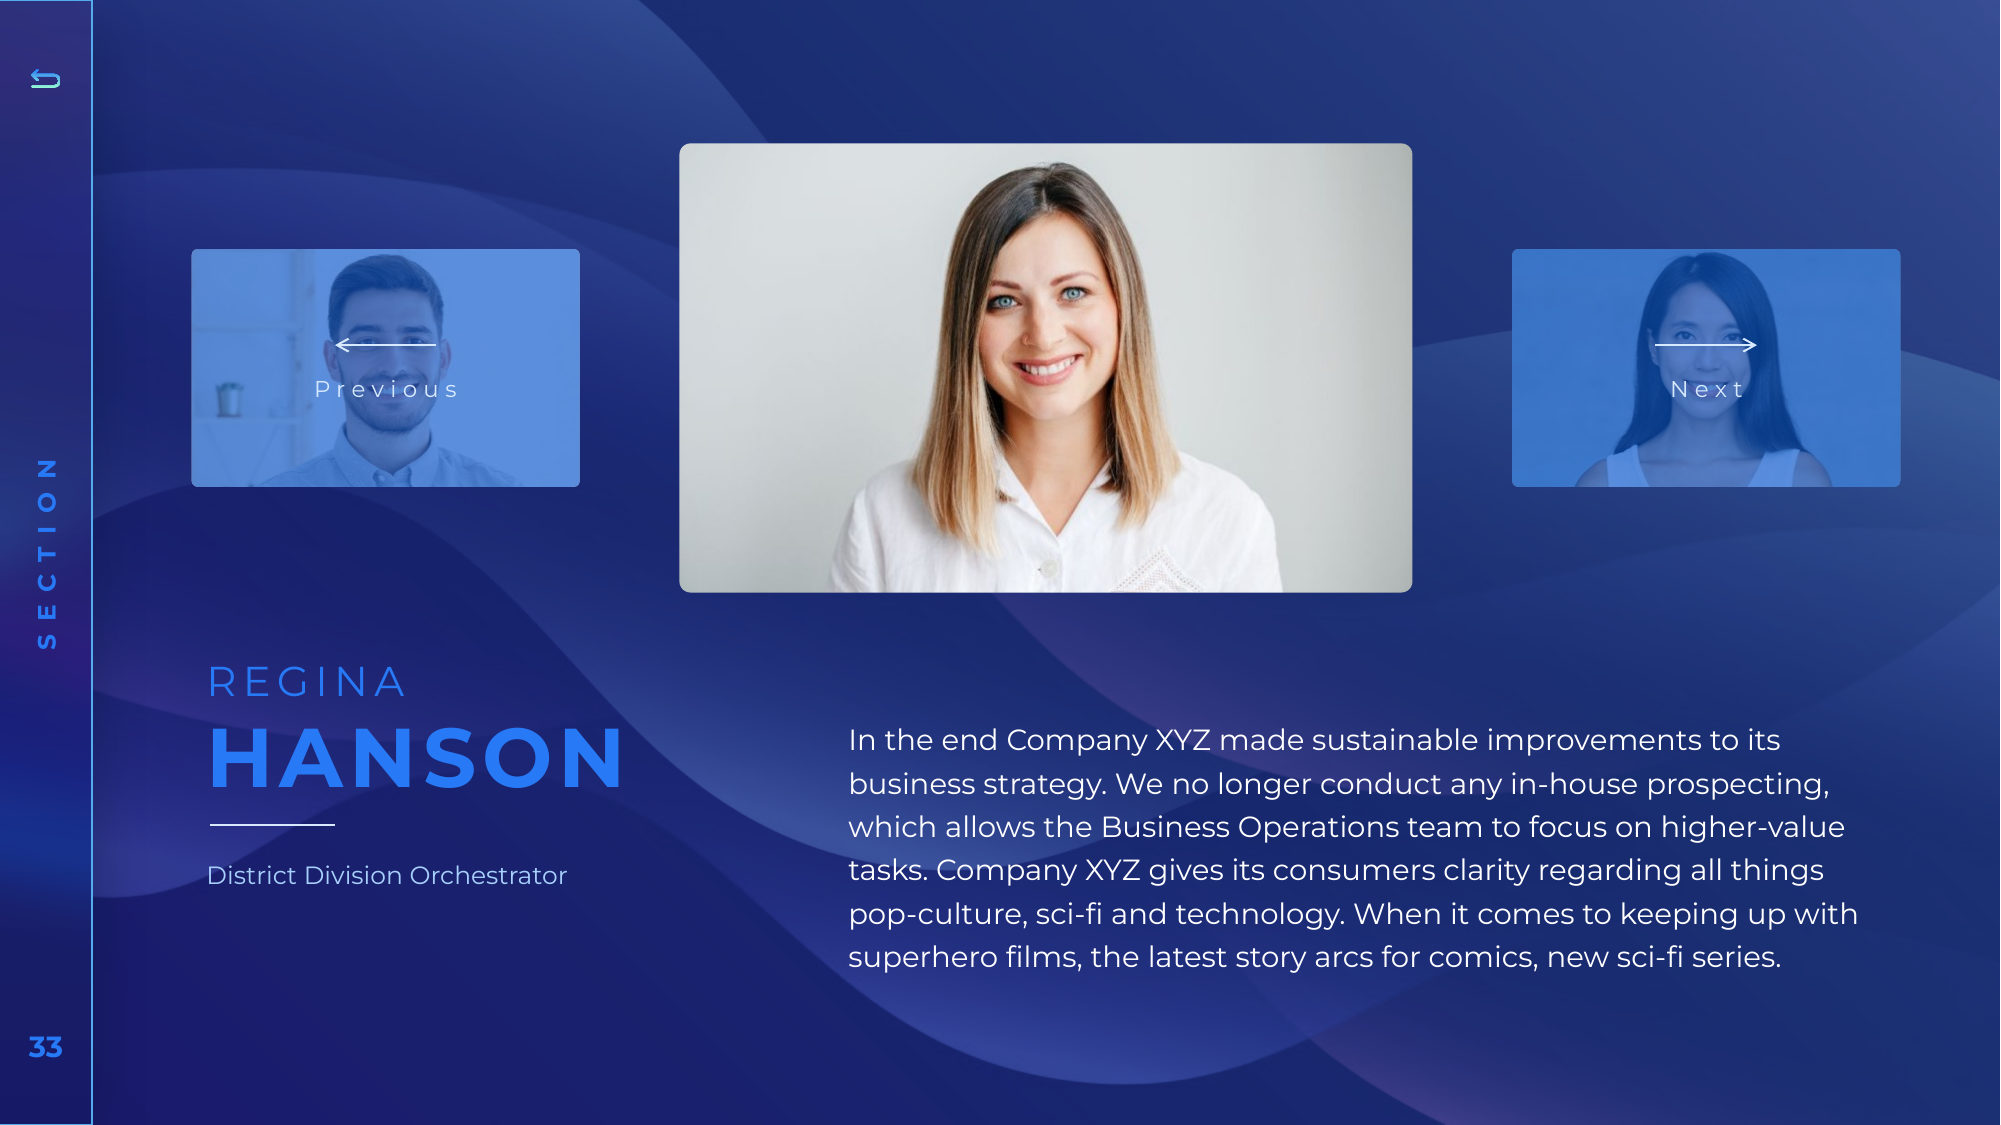

Previous
Next
SECTION
REGINA HANSON
District Division Orchestrator
In the end Company XYZ made sustainable improvements to its business strategy. We no longer conduct any in-house prospecting, which allows the Business Operations team to focus on higher-value tasks. Company XYZ gives its consumers clarity regarding all things pop-culture, sci-fi and technology. When it comes to keeping up with superhero films, the latest story arcs for comics, new sci-fi series.
33